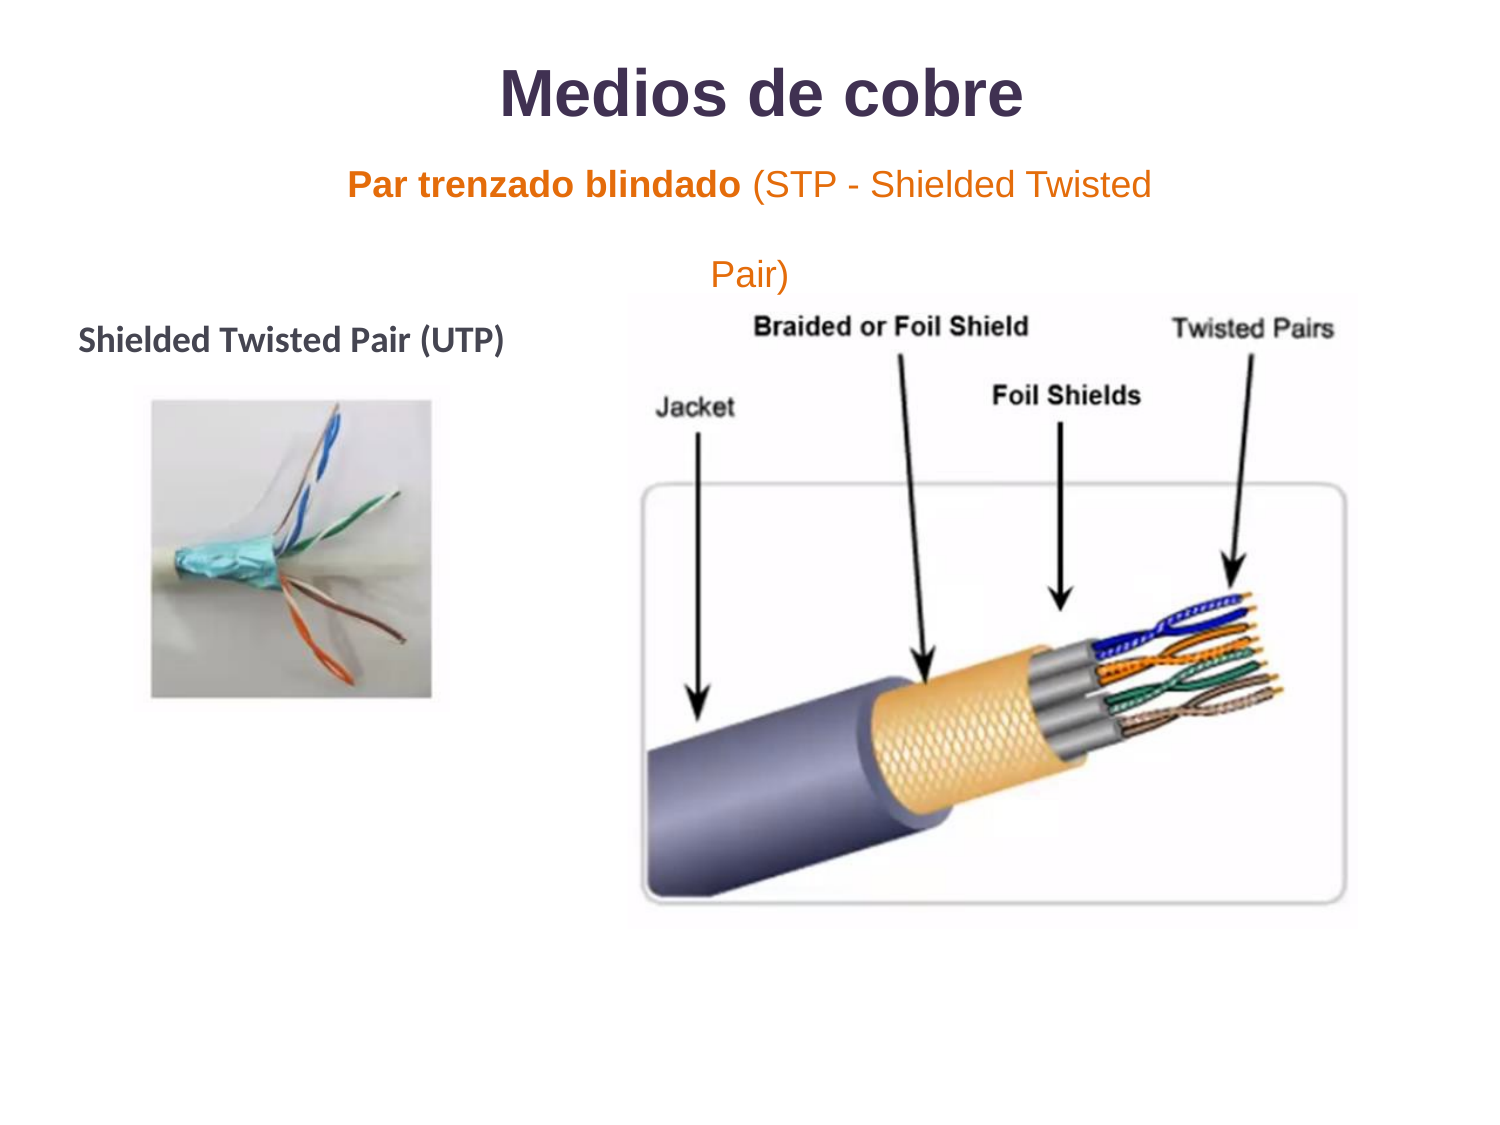

Medios de cobre
Par trenzado blindado (STP - Shielded Twisted Pair)

Shielded Twisted Pair (UTP)